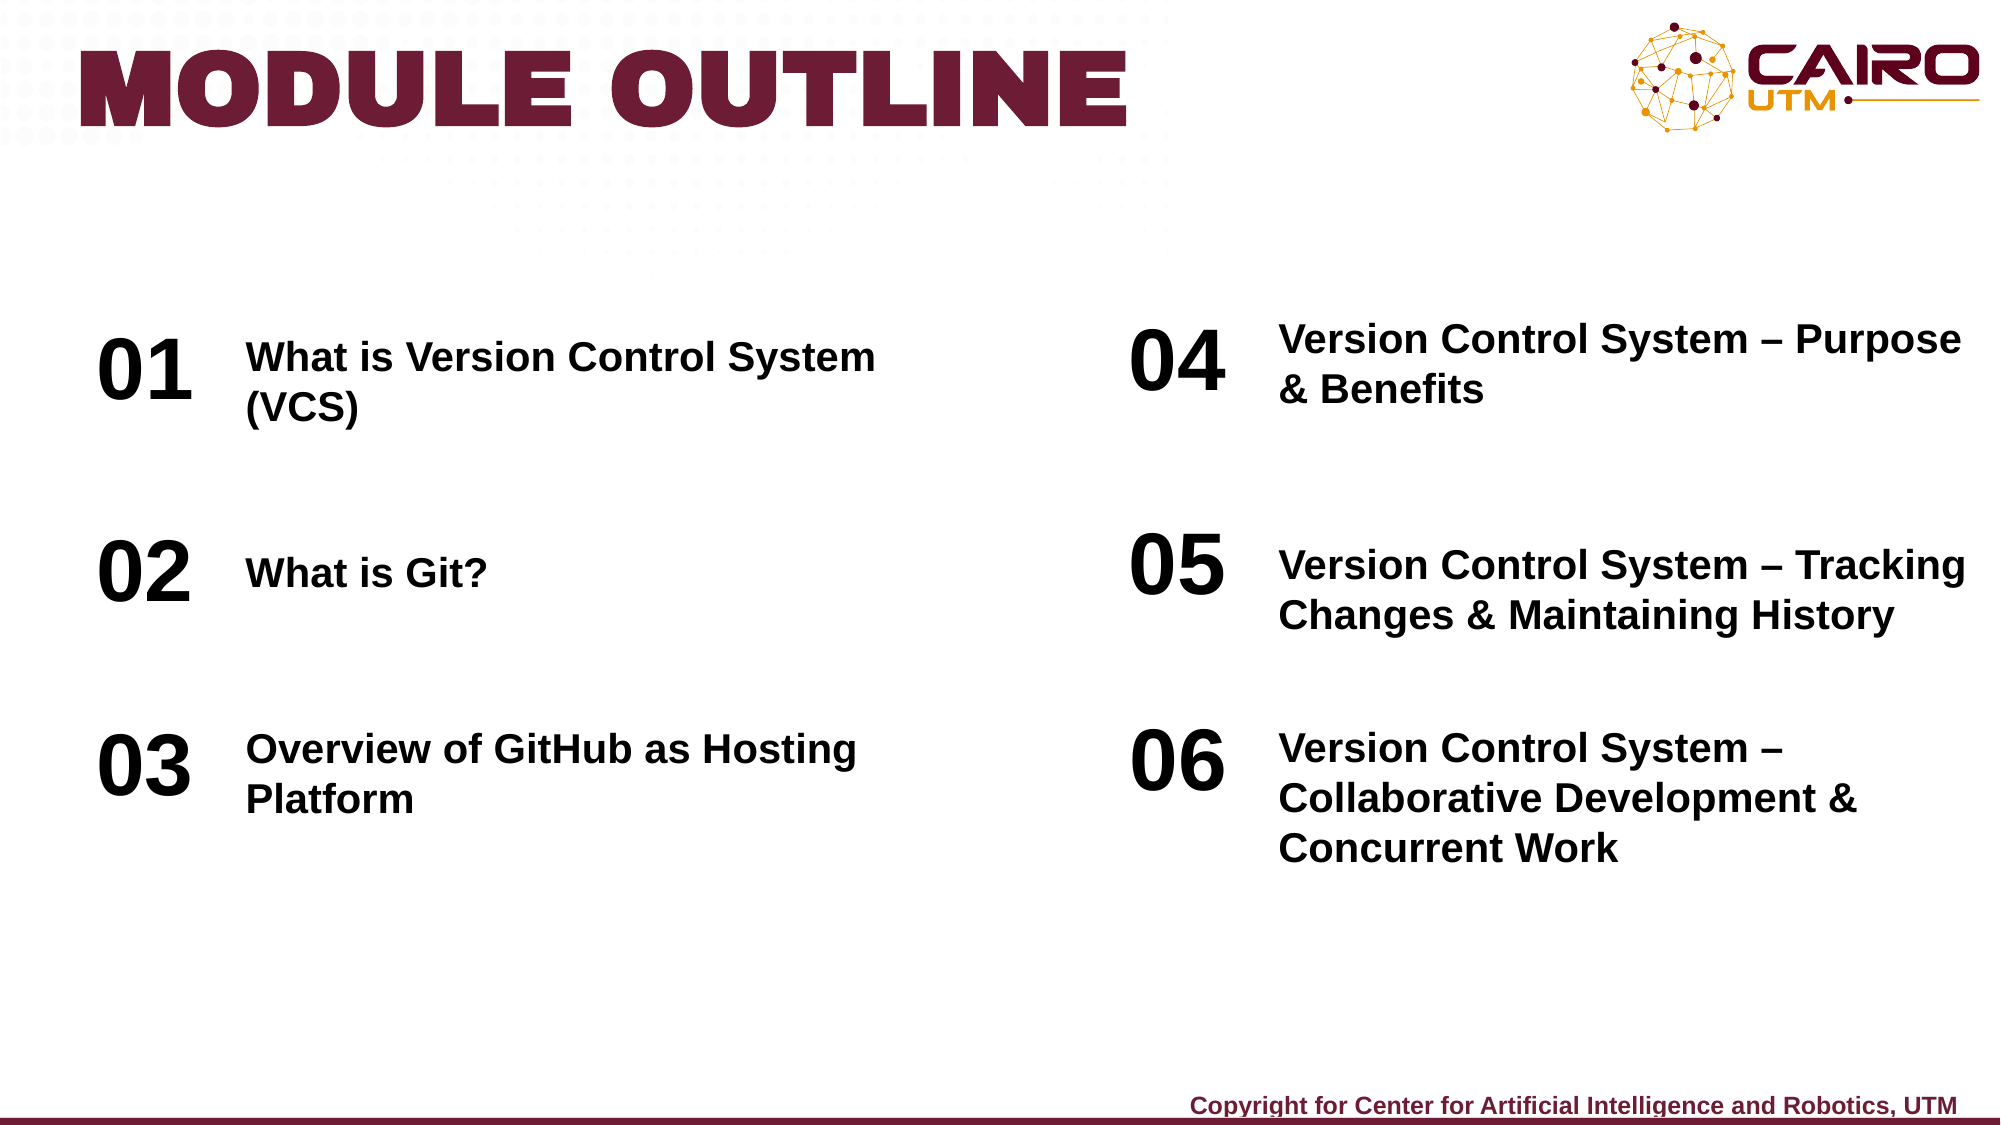

MODULE OUTLINE
04
Version Control System – Purpose & Benefits
01
What is Version Control System (VCS)
05
Version Control System – Tracking Changes & Maintaining History
02
What is Git?
06
Version Control System – Collaborative Development & Concurrent Work
03
Overview of GitHub as Hosting Platform